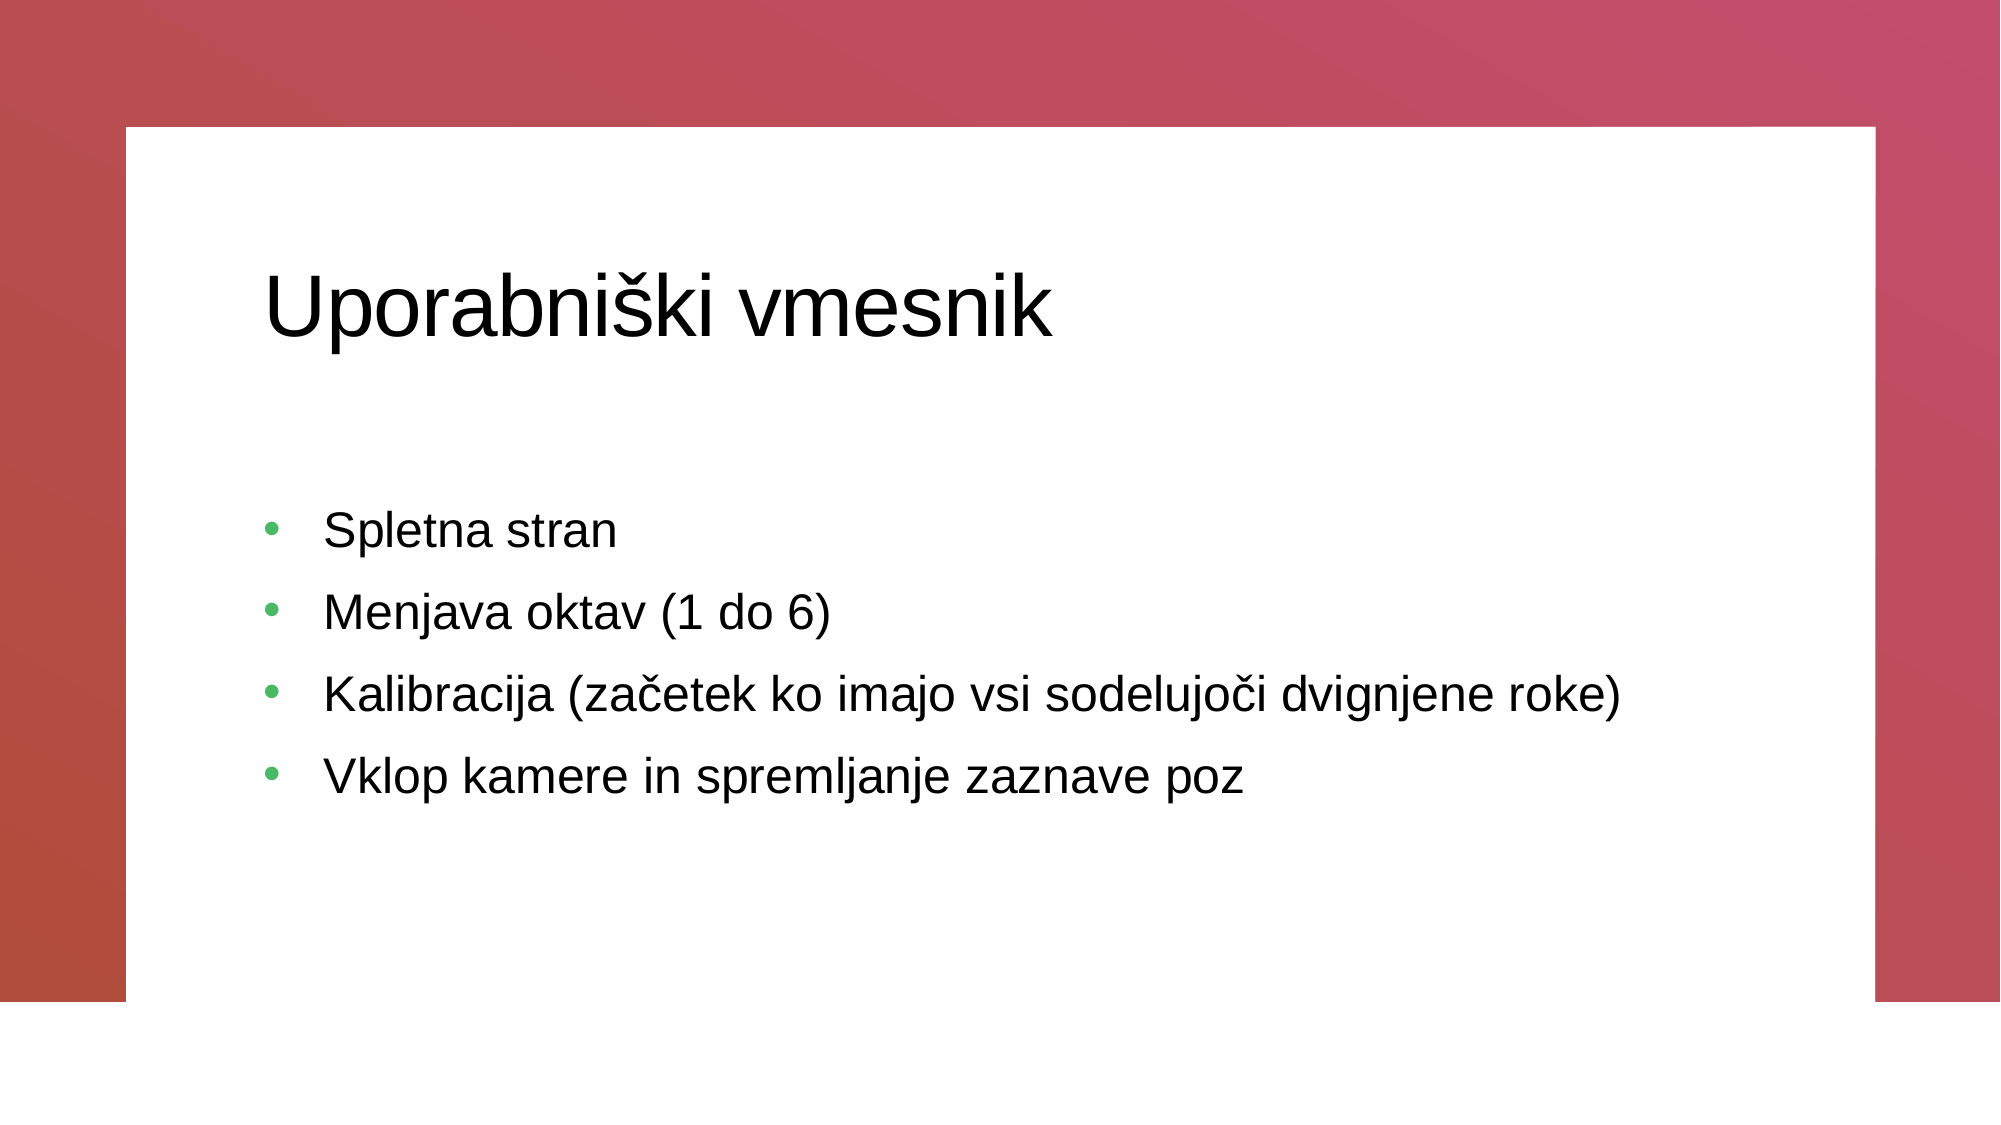

# Uporabniški vmesnik
Spletna stran
Menjava oktav (1 do 6)
Kalibracija (začetek ko imajo vsi sodelujoči dvignjene roke)
Vklop kamere in spremljanje zaznave poz